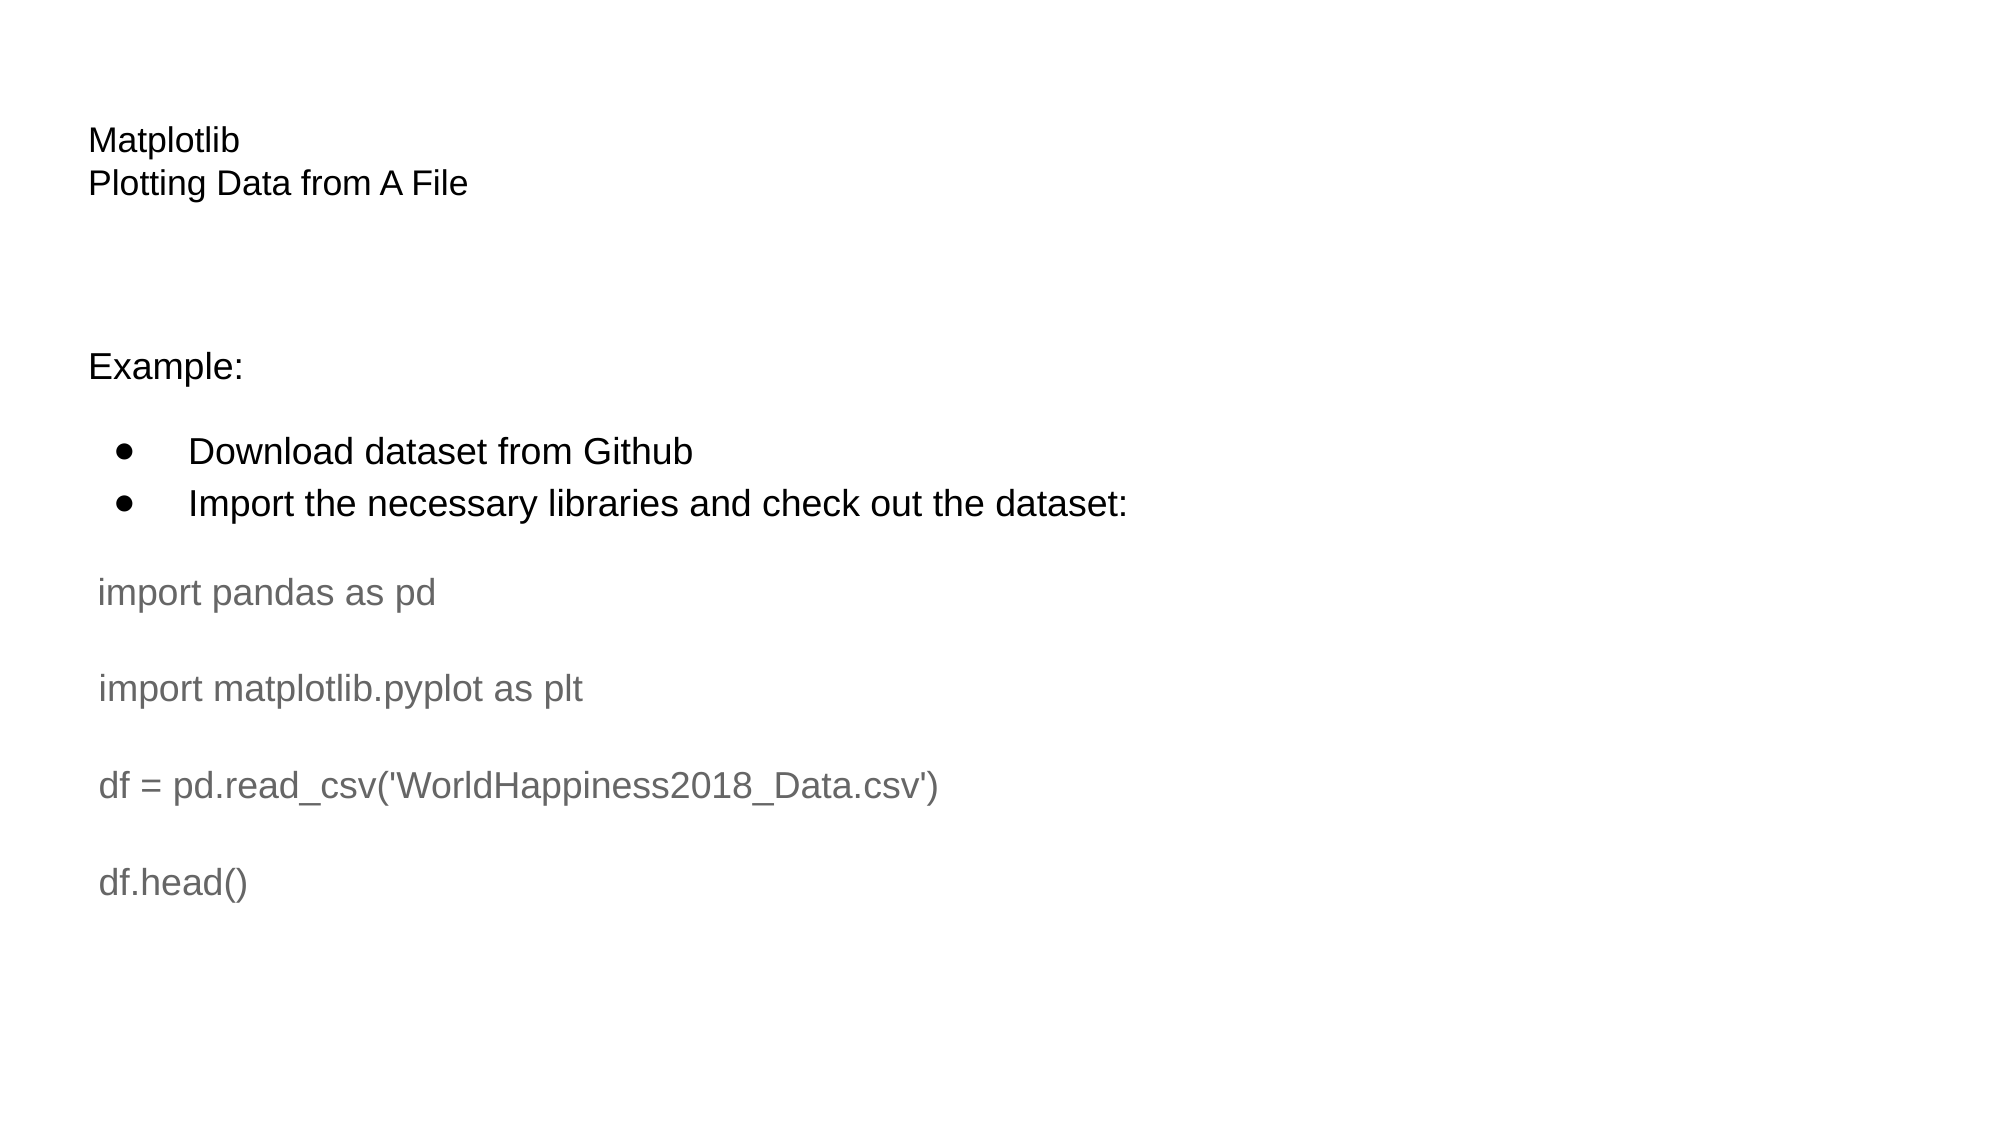

# Matplotlib
Plotting Data from A File

Example:
Download dataset from Github
Import the necessary libraries and check out the dataset:
 import pandas as pd
 import matplotlib.pyplot as plt
 df = pd.read_csv('WorldHappiness2018_Data.csv')
 df.head()